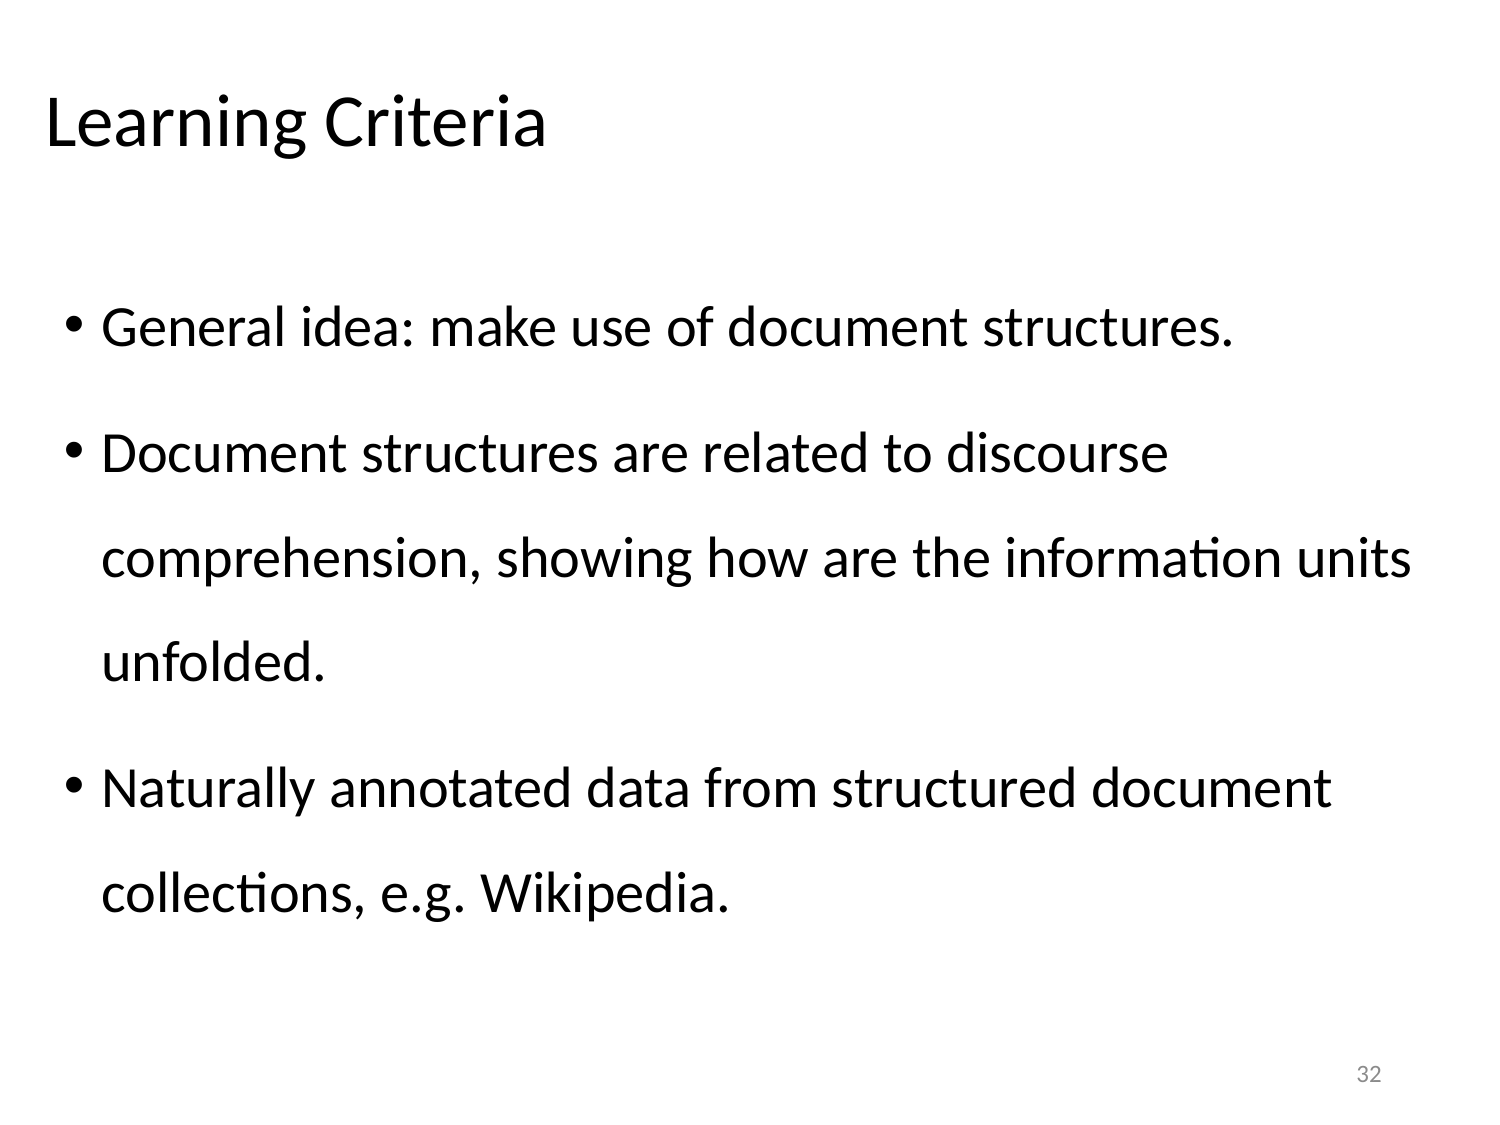

# Learning Criteria
General idea: make use of document structures.
Document structures are related to discourse comprehension, showing how are the information units unfolded.
Naturally annotated data from structured document collections, e.g. Wikipedia.

32